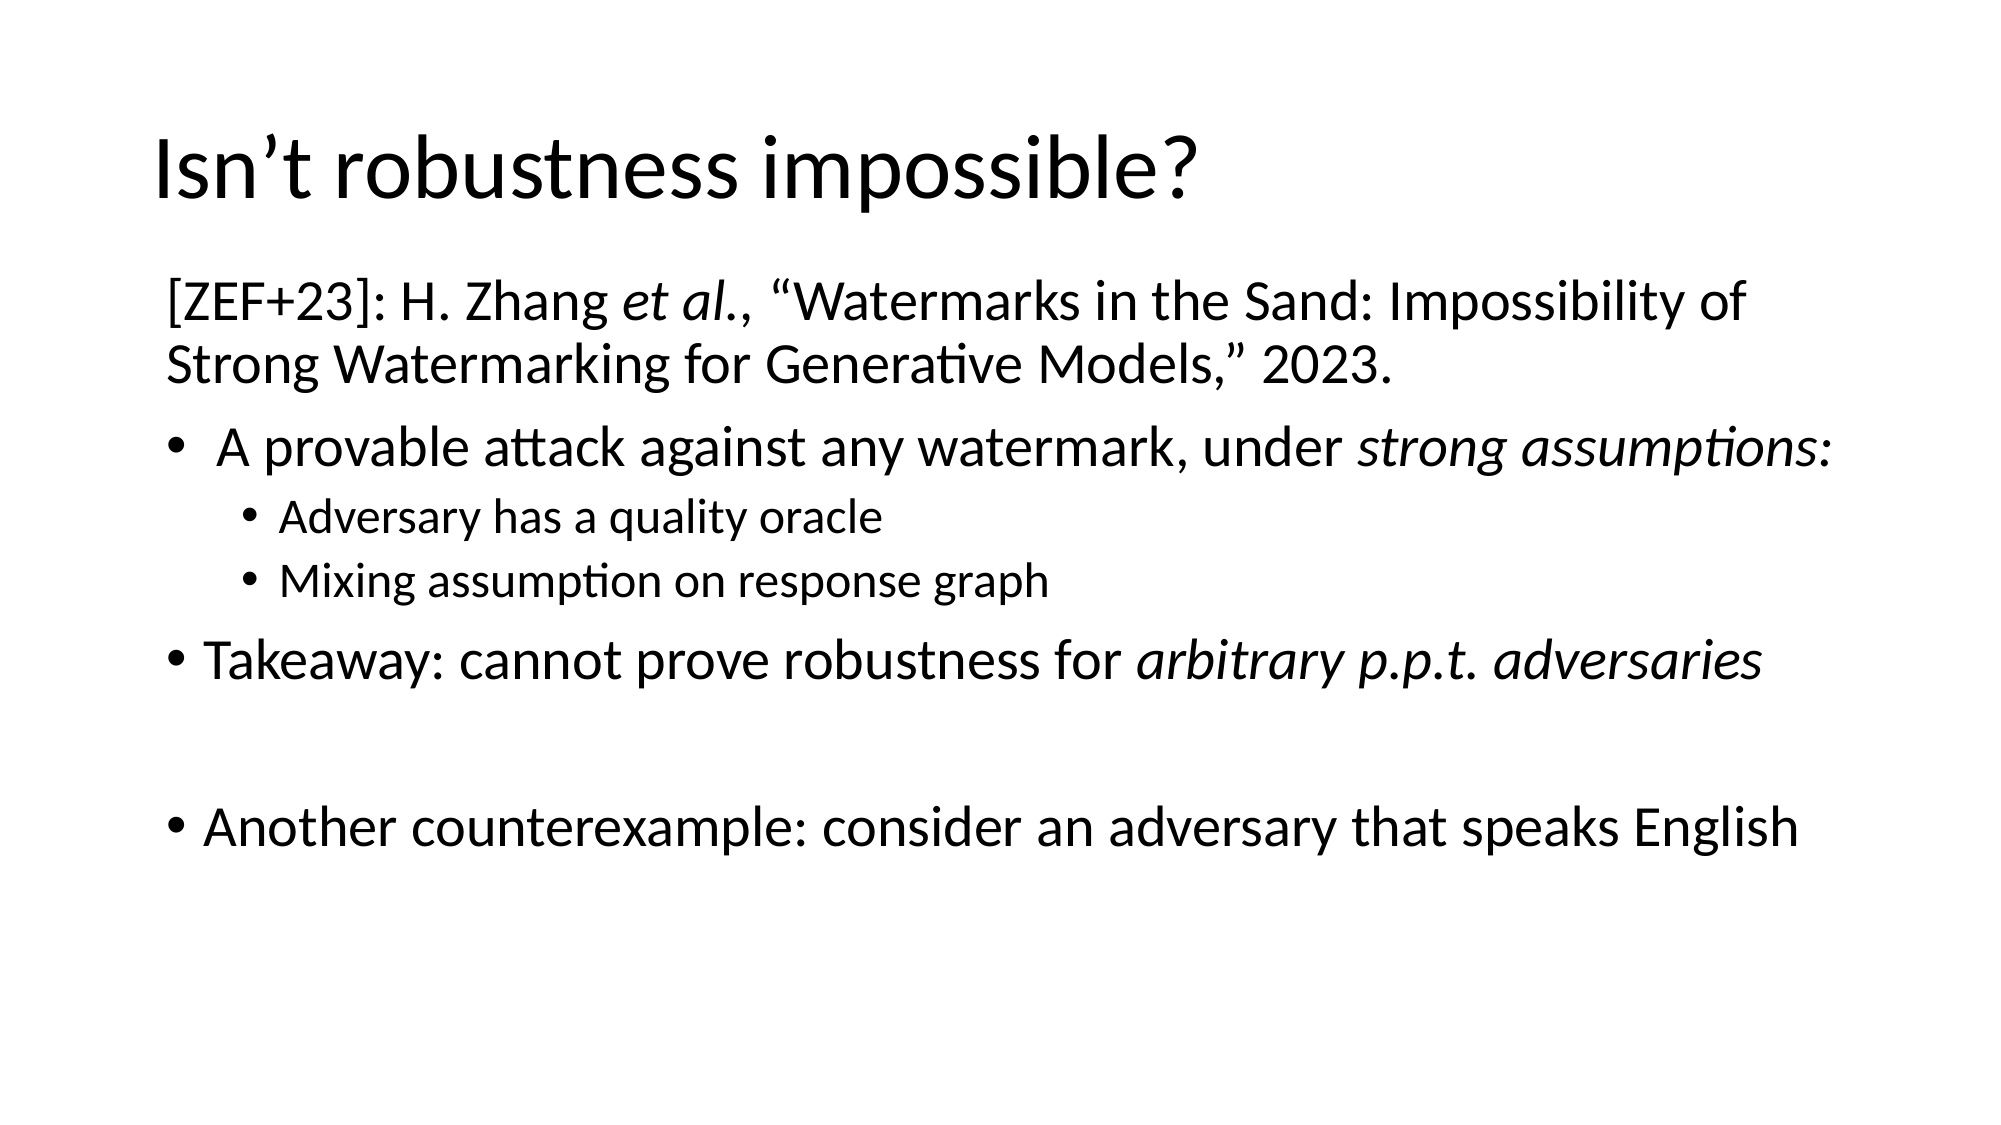

# Isn’t robustness impossible?
[ZEF+23]: H. Zhang et al., “Watermarks in the Sand: Impossibility of Strong Watermarking for Generative Models,” 2023.
 A provable attack against any watermark, under strong assumptions:
Adversary has a quality oracle
Mixing assumption on response graph
Takeaway: cannot prove robustness for arbitrary p.p.t. adversaries

Another counterexample: consider an adversary that speaks English